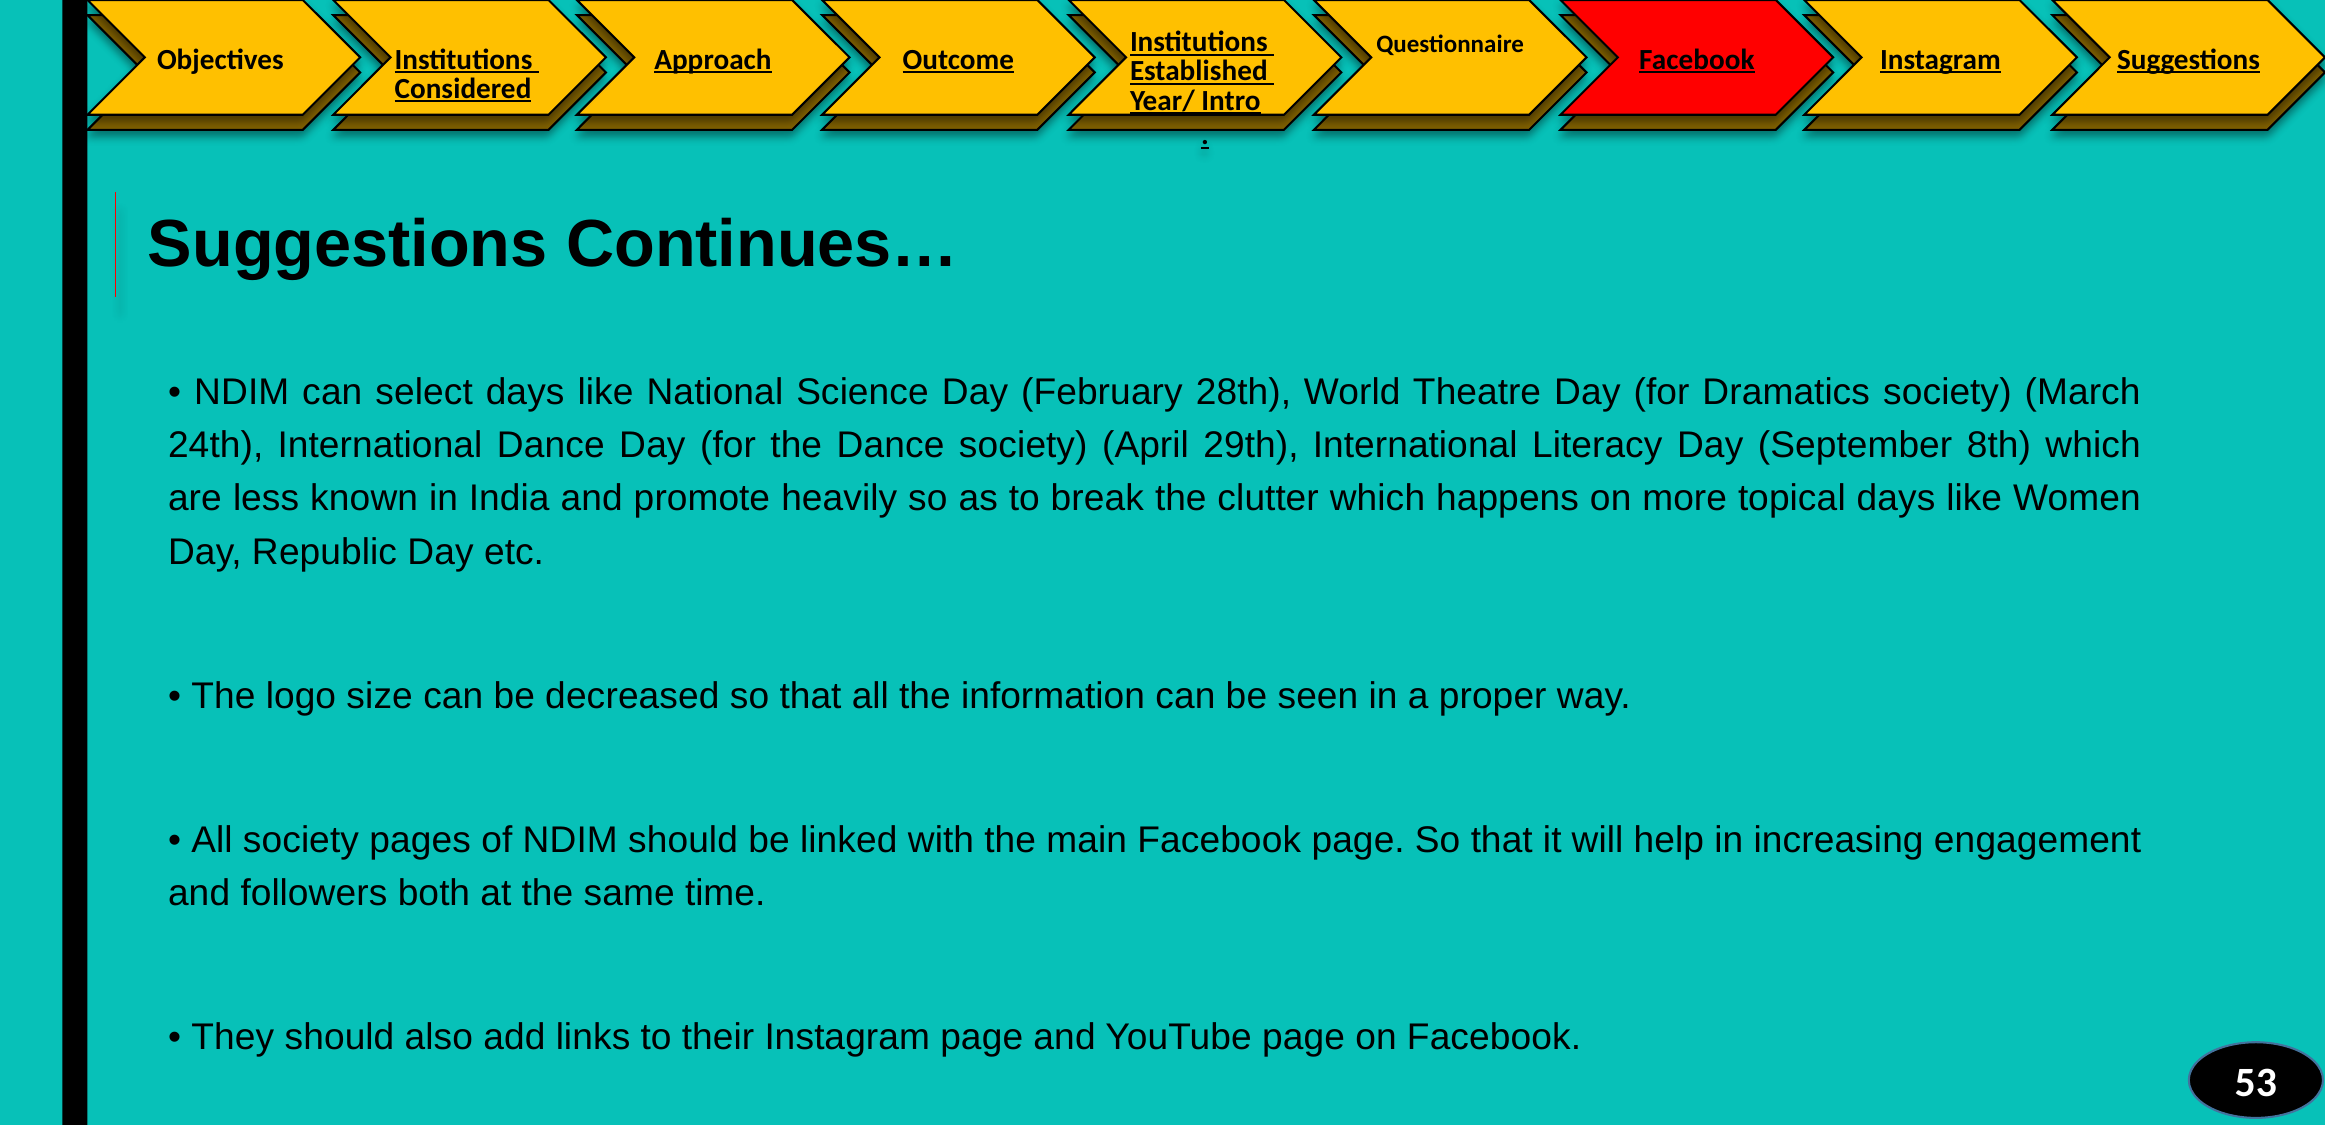

Facebook

Instagram

Suggestions

Objectives

Institutions Considered

Approach

Outcome

Institutions Established Year/ Intro.

Questionnaire

Suggestions Continues…
• NDIM can select days like National Science Day (February 28th), World Theatre Day (for Dramatics society) (March 24th), International Dance Day (for the Dance society) (April 29th), International Literacy Day (September 8th) which are less known in India and promote heavily so as to break the clutter which happens on more topical days like Women Day, Republic Day etc.

• The logo size can be decreased so that all the information can be seen in a proper way.

• All society pages of NDIM should be linked with the main Facebook page. So that it will help in increasing engagement and followers both at the same time.

• They should also add links to their Instagram page and YouTube page on Facebook.
53